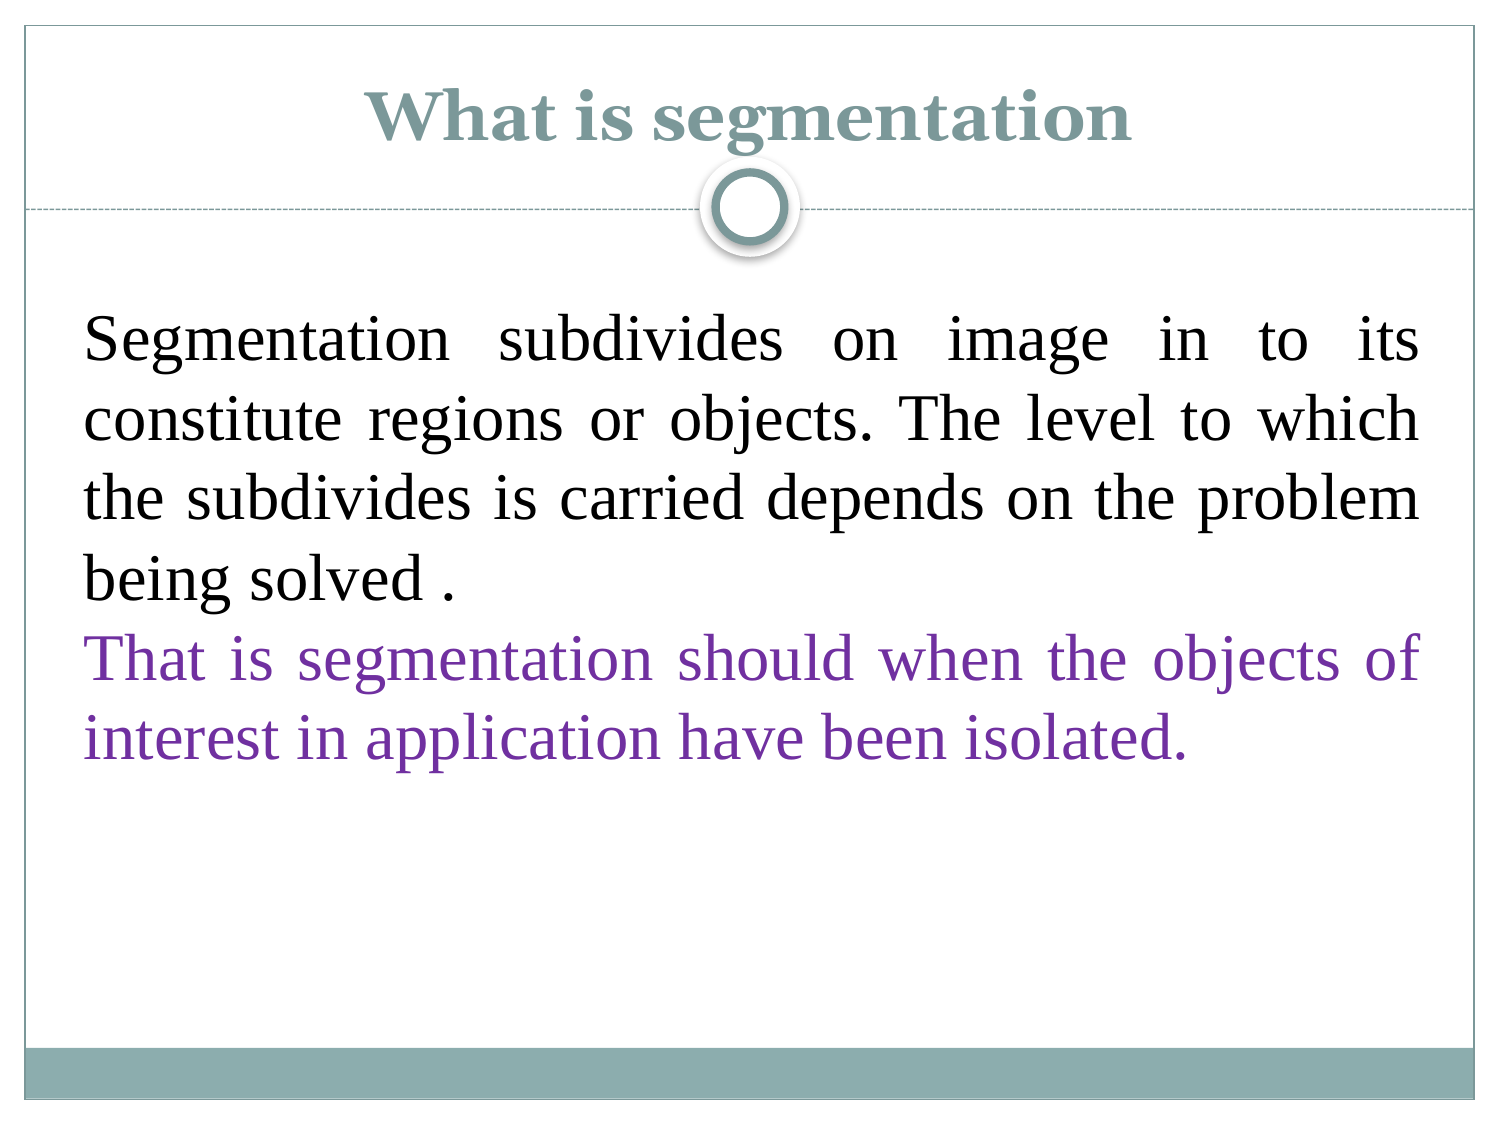

# What is segmentation
Segmentation subdivides on image in to its constitute regions or objects. The level to which the subdivides is carried depends on the problem being solved .
That is segmentation should when the objects of interest in application have been isolated.